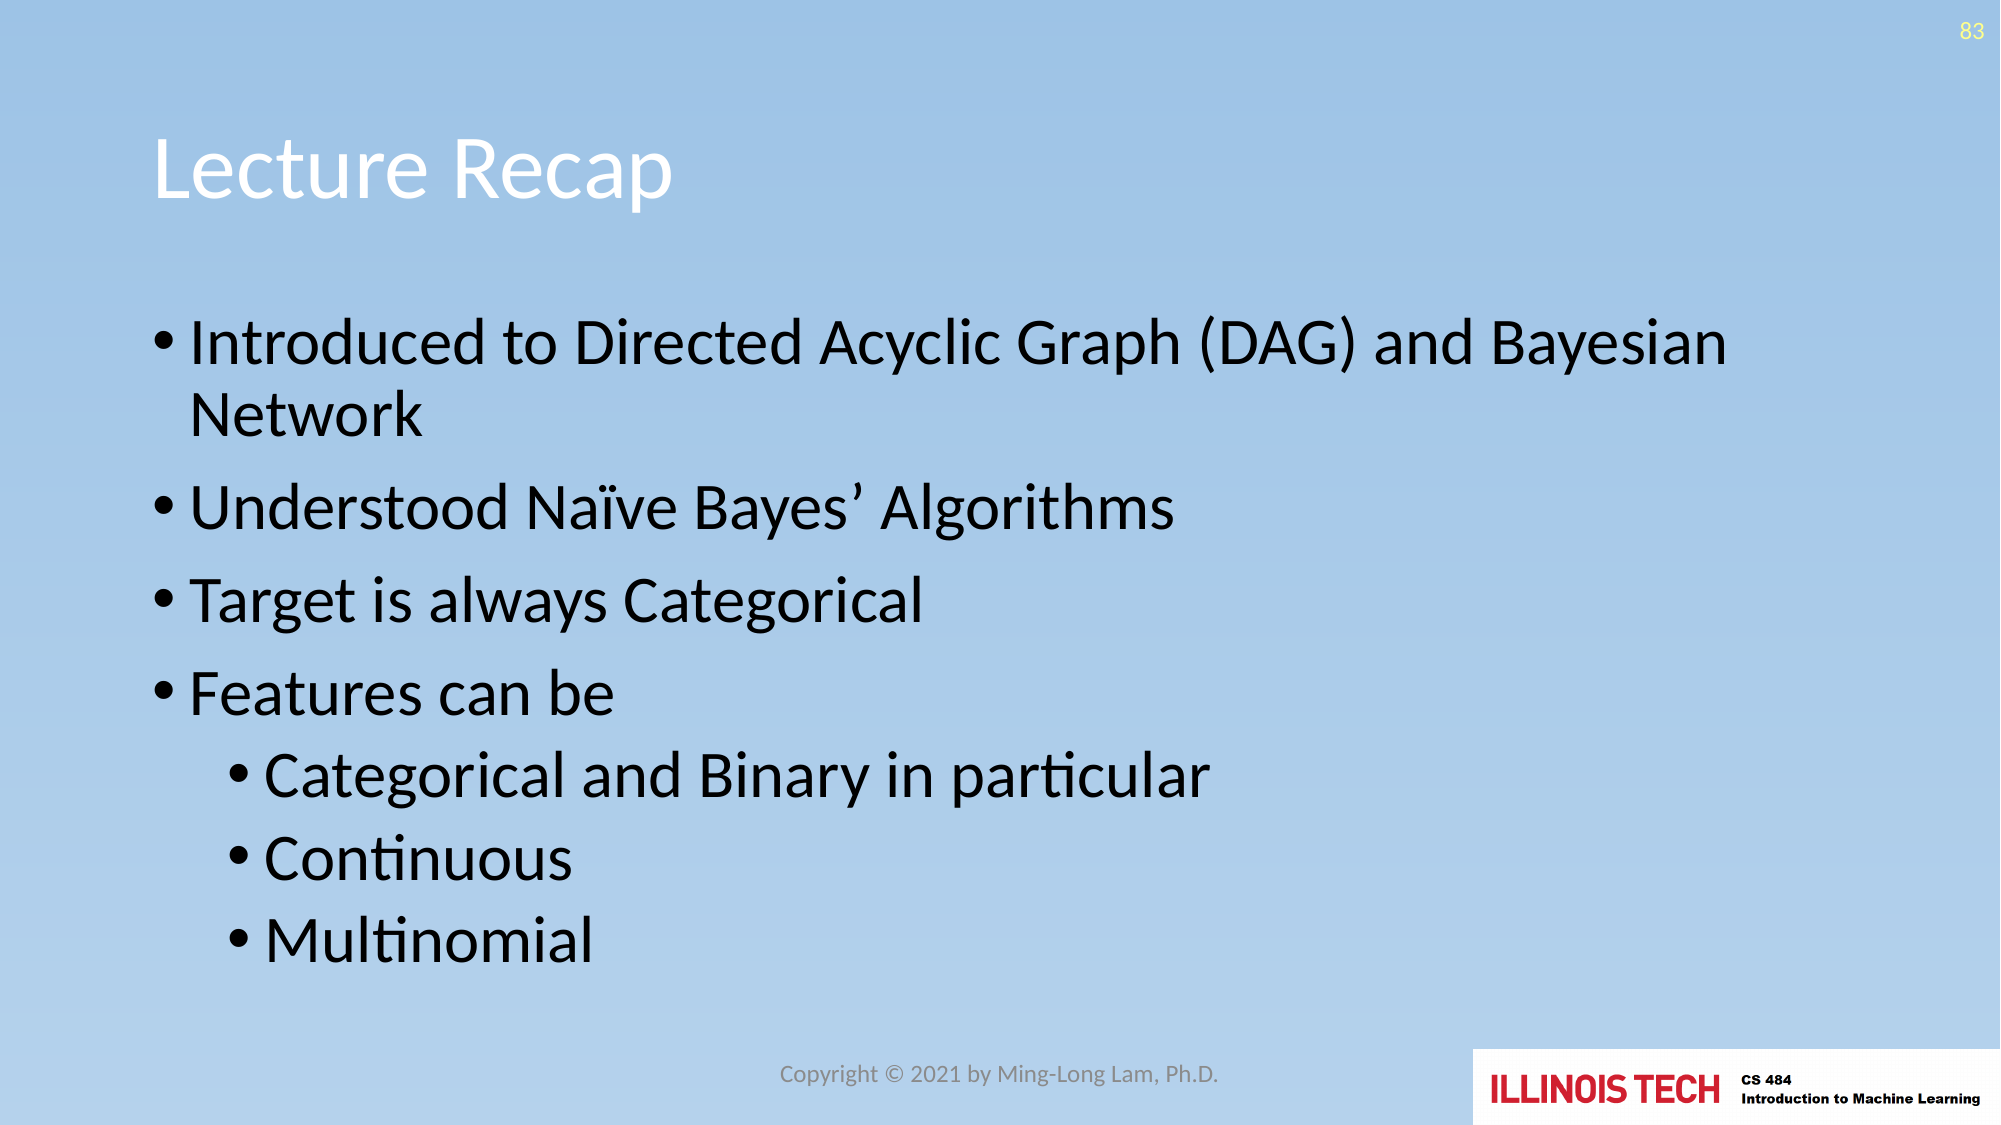

83
# Lecture Recap
Introduced to Directed Acyclic Graph (DAG) and Bayesian Network
Understood Naïve Bayes’ Algorithms
Target is always Categorical
Features can be
Categorical and Binary in particular
Continuous
Multinomial
Copyright © 2021 by Ming-Long Lam, Ph.D.